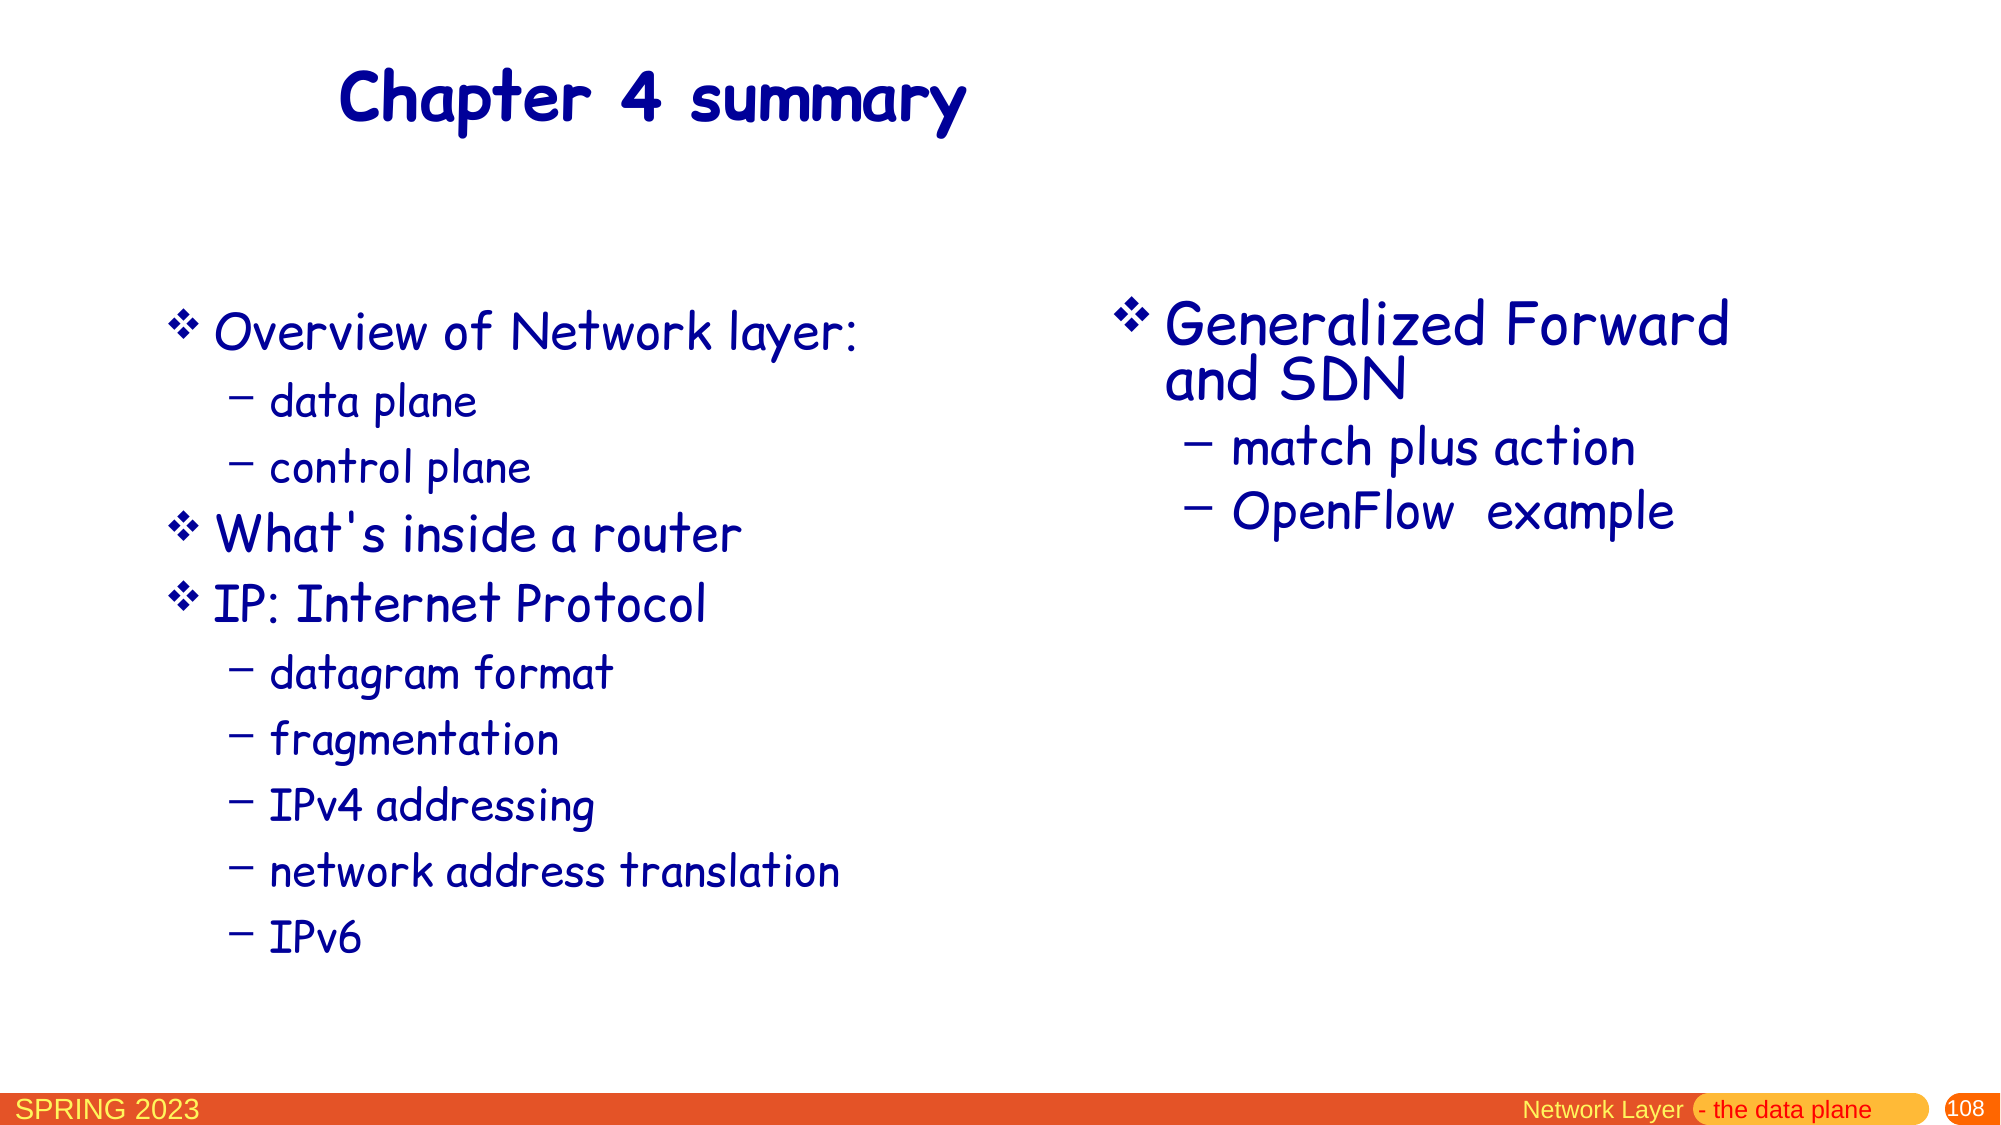

Chapter 4 summary
Overview of Network layer:
data plane
control plane
What's inside a router
IP: Internet Protocol
datagram format
fragmentation
IPv4 addressing
network address translation
IPv6

Generalized Forward and SDN
match plus action
OpenFlow  example

Network Layer  - the data plane